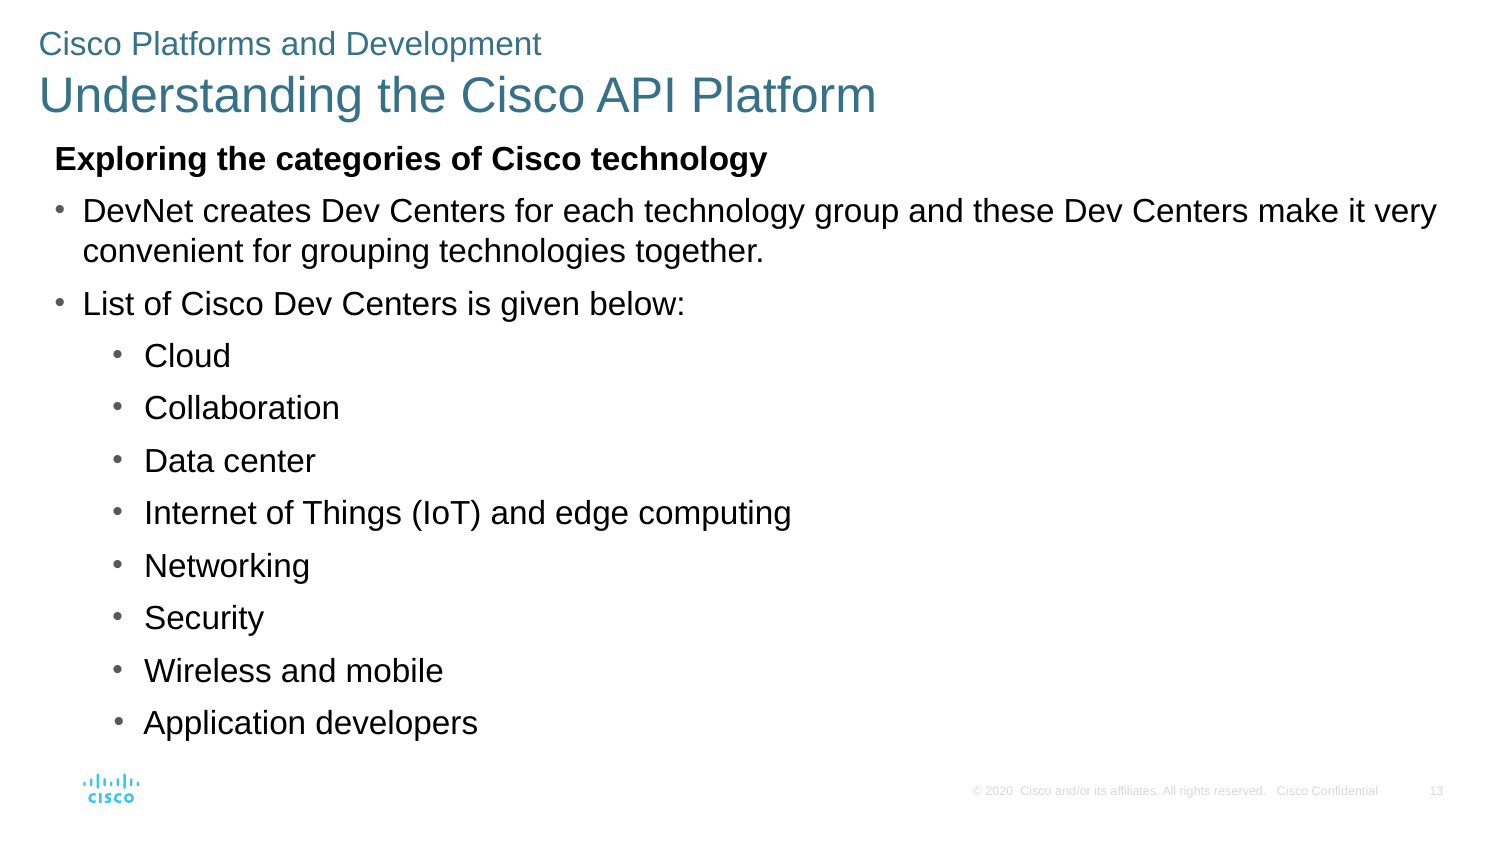

Cisco Platforms and Development
Understanding the Cisco API Platform
Exploring the categories of Cisco technology
DevNet creates Dev Centers for each technology group and these Dev Centers make it very convenient for grouping technologies together.
List of Cisco Dev Centers is given below:
Cloud
Collaboration
Data center
Internet of Things (IoT) and edge computing
Networking
Security
Wireless and mobile
Application developers